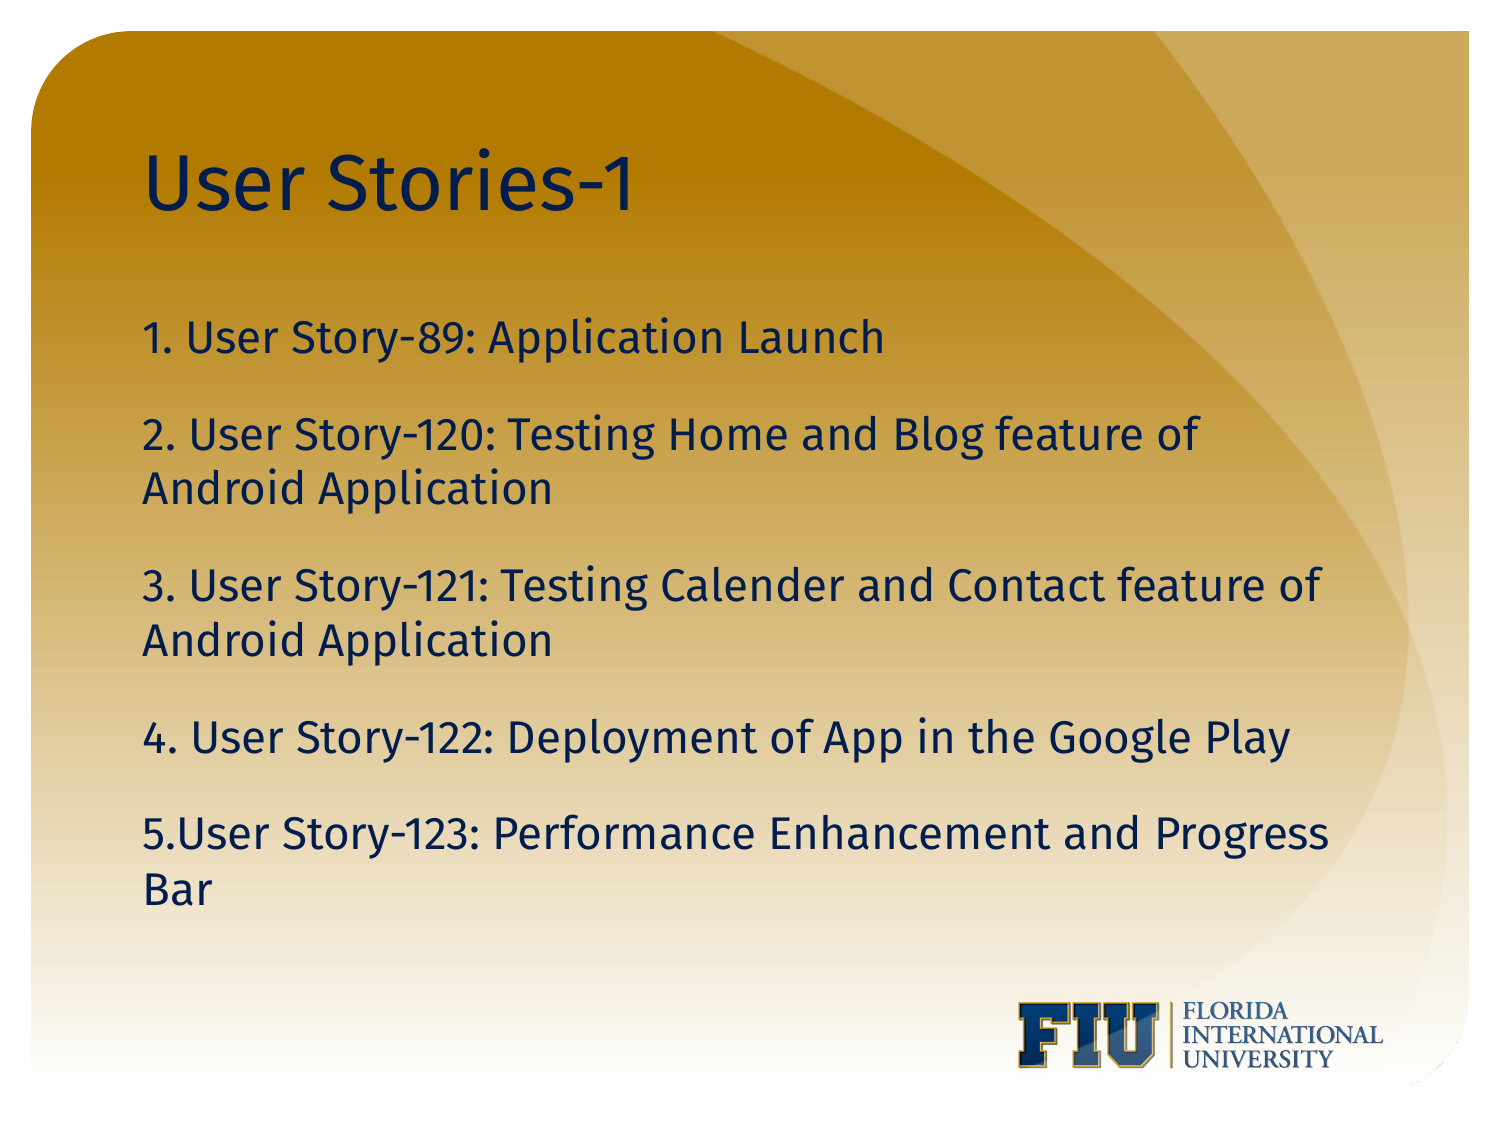

# User Stories-1
1. User Story-89: Application Launch
2. User Story-120: Testing Home and Blog feature of Android Application
3. User Story-121: Testing Calender and Contact feature of Android Application
4. User Story-122: Deployment of App in the Google Play
5.User Story-123: Performance Enhancement and Progress Bar